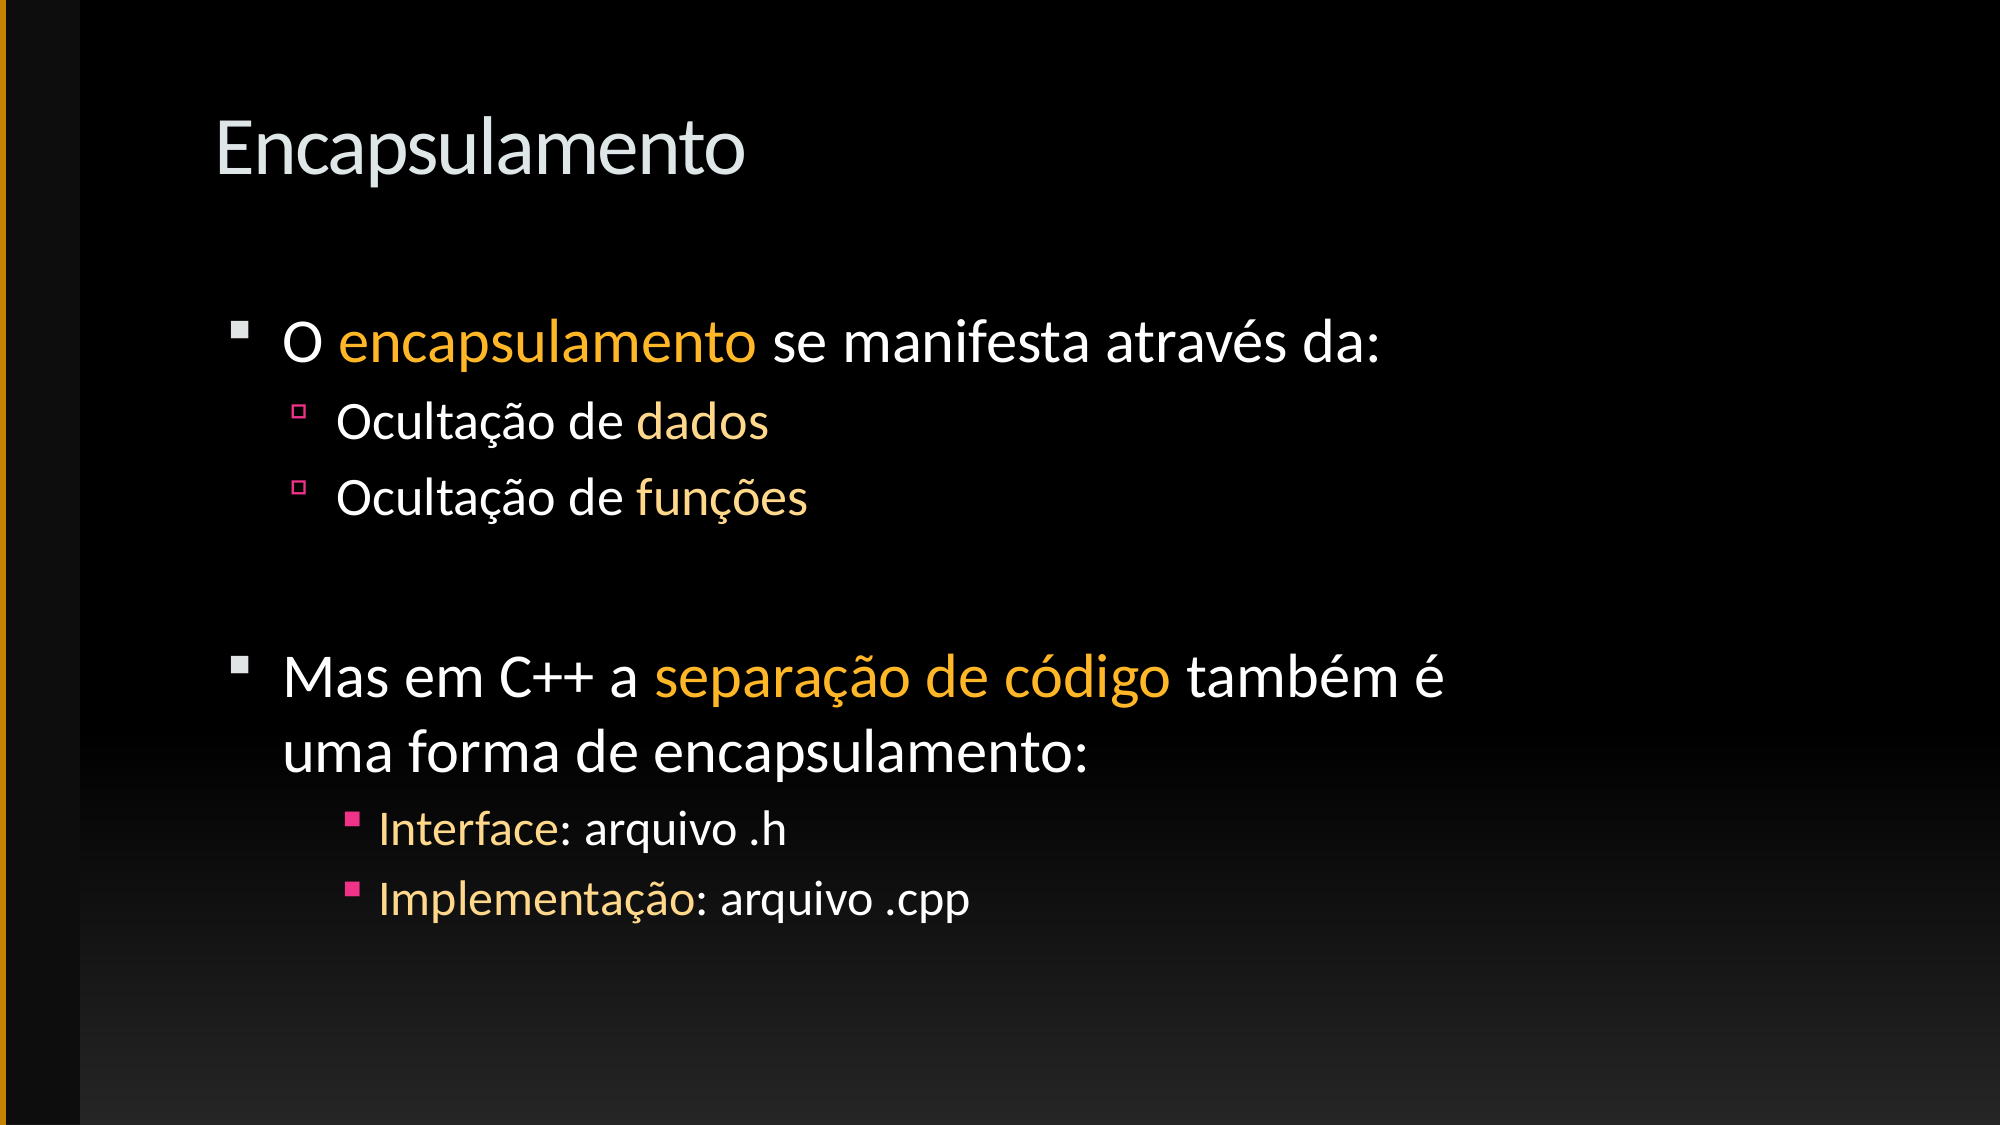

# Encapsulamento
O encapsulamento se manifesta através da:
Ocultação de dados
Ocultação de funções

Mas em C++ a separação de código também é
uma forma de encapsulamento:
Interface: arquivo .h
Implementação: arquivo .cpp